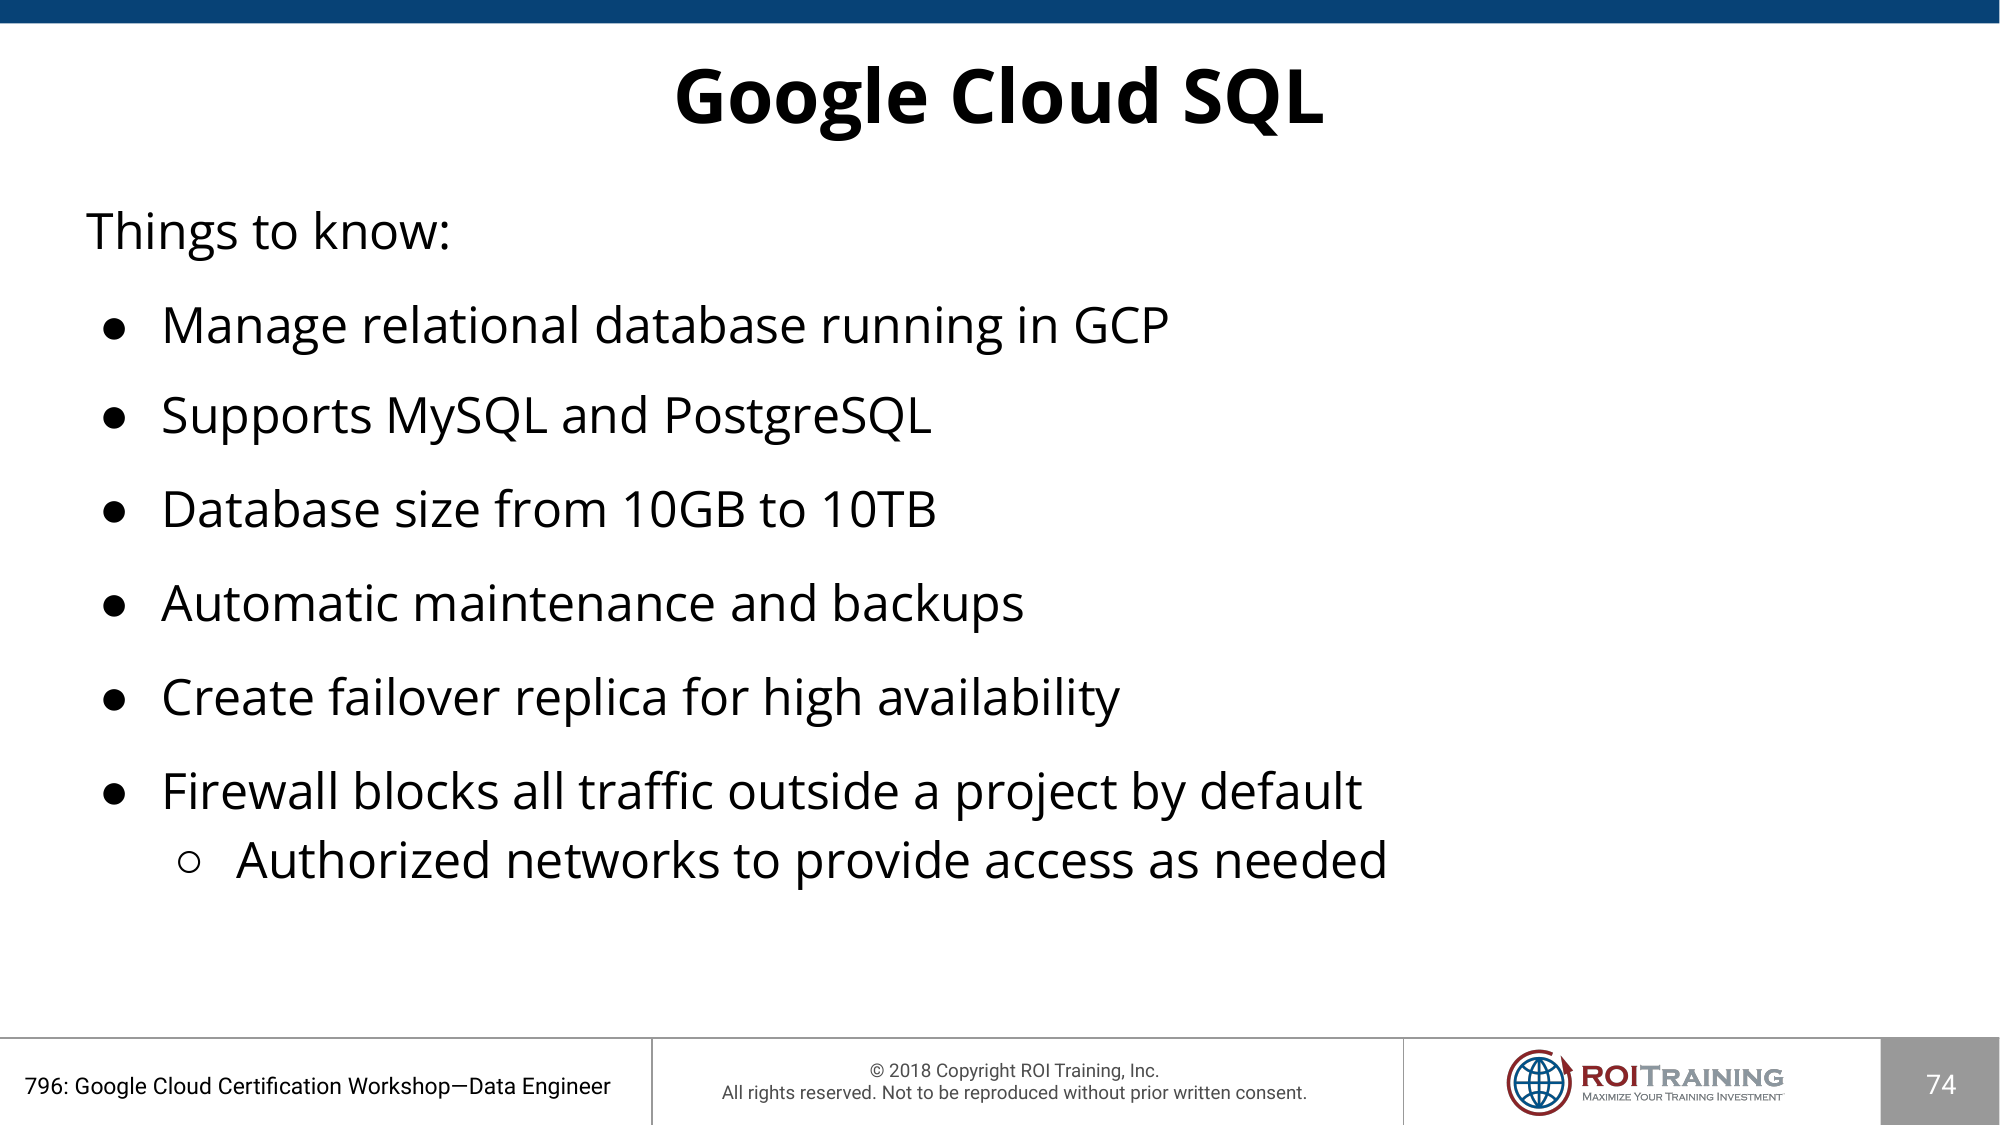

# Google Cloud SQL
Things to know:
Manage relational database running in GCP
Supports MySQL and PostgreSQL
Database size from 10GB to 10TB
Automatic maintenance and backups
Create failover replica for high availability
Firewall blocks all traffic outside a project by default
Authorized networks to provide access as needed